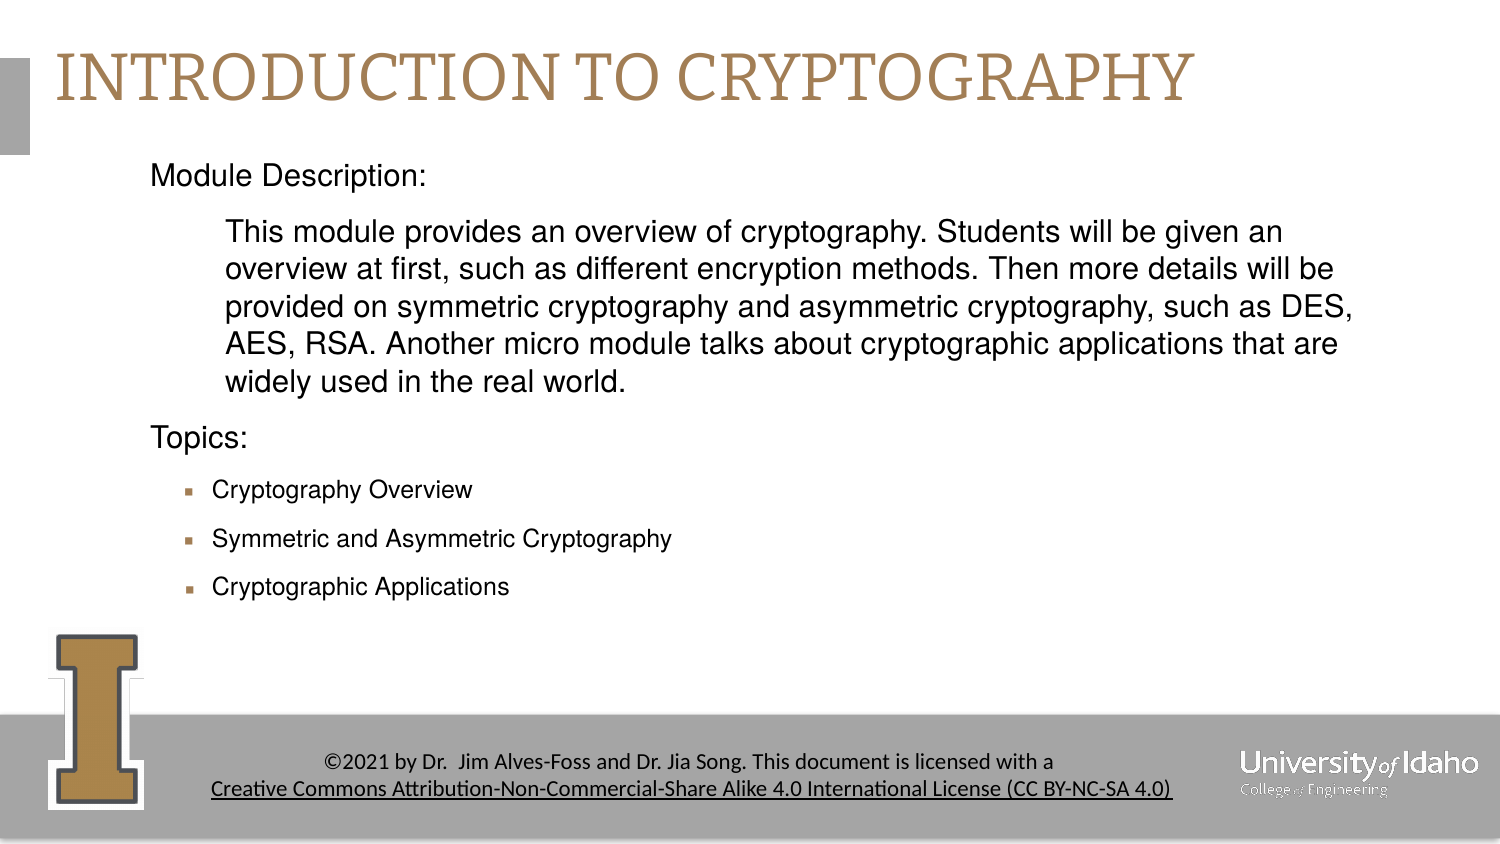

# INTRODUCTION TO CRYPTOGRAPHY
Module Description:
This module provides an overview of cryptography. Students will be given an overview at first, such as different encryption methods. Then more details will be provided on symmetric cryptography and asymmetric cryptography, such as DES, AES, RSA. Another micro module talks about cryptographic applications that are widely used in the real world.
Topics:
Cryptography Overview
Symmetric and Asymmetric Cryptography
Cryptographic Applications